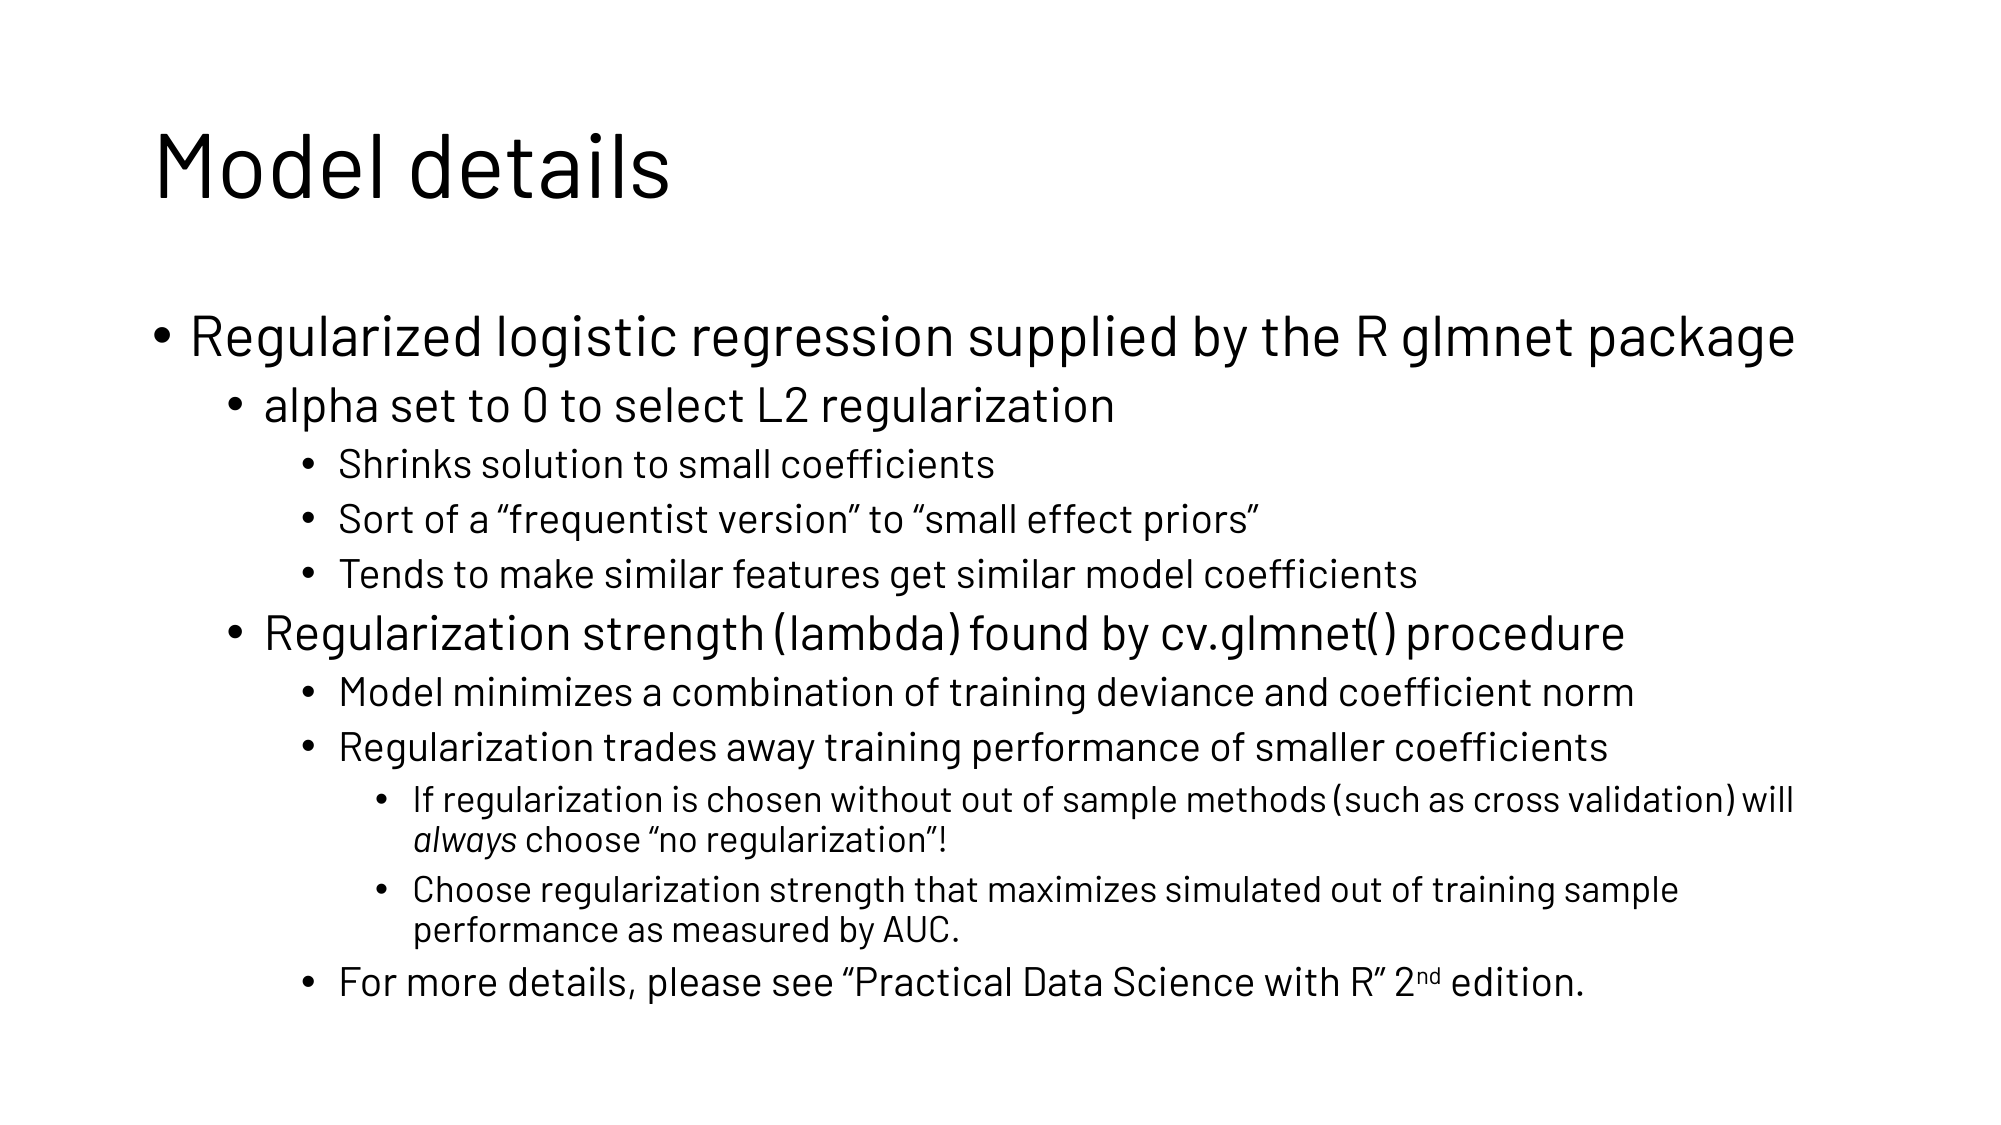

# Model details
Regularized logistic regression supplied by the R glmnet package
alpha set to 0 to select L2 regularization
Shrinks solution to small coefficients
Sort of a “frequentist version” to “small effect priors”
Tends to make similar features get similar model coefficients
Regularization strength (lambda) found by cv.glmnet() procedure
Model minimizes a combination of training deviance and coefficient norm
Regularization trades away training performance of smaller coefficients
If regularization is chosen without out of sample methods (such as cross validation) will always choose “no regularization”!
Choose regularization strength that maximizes simulated out of training sample performance as measured by AUC.
For more details, please see “Practical Data Science with R” 2nd edition.